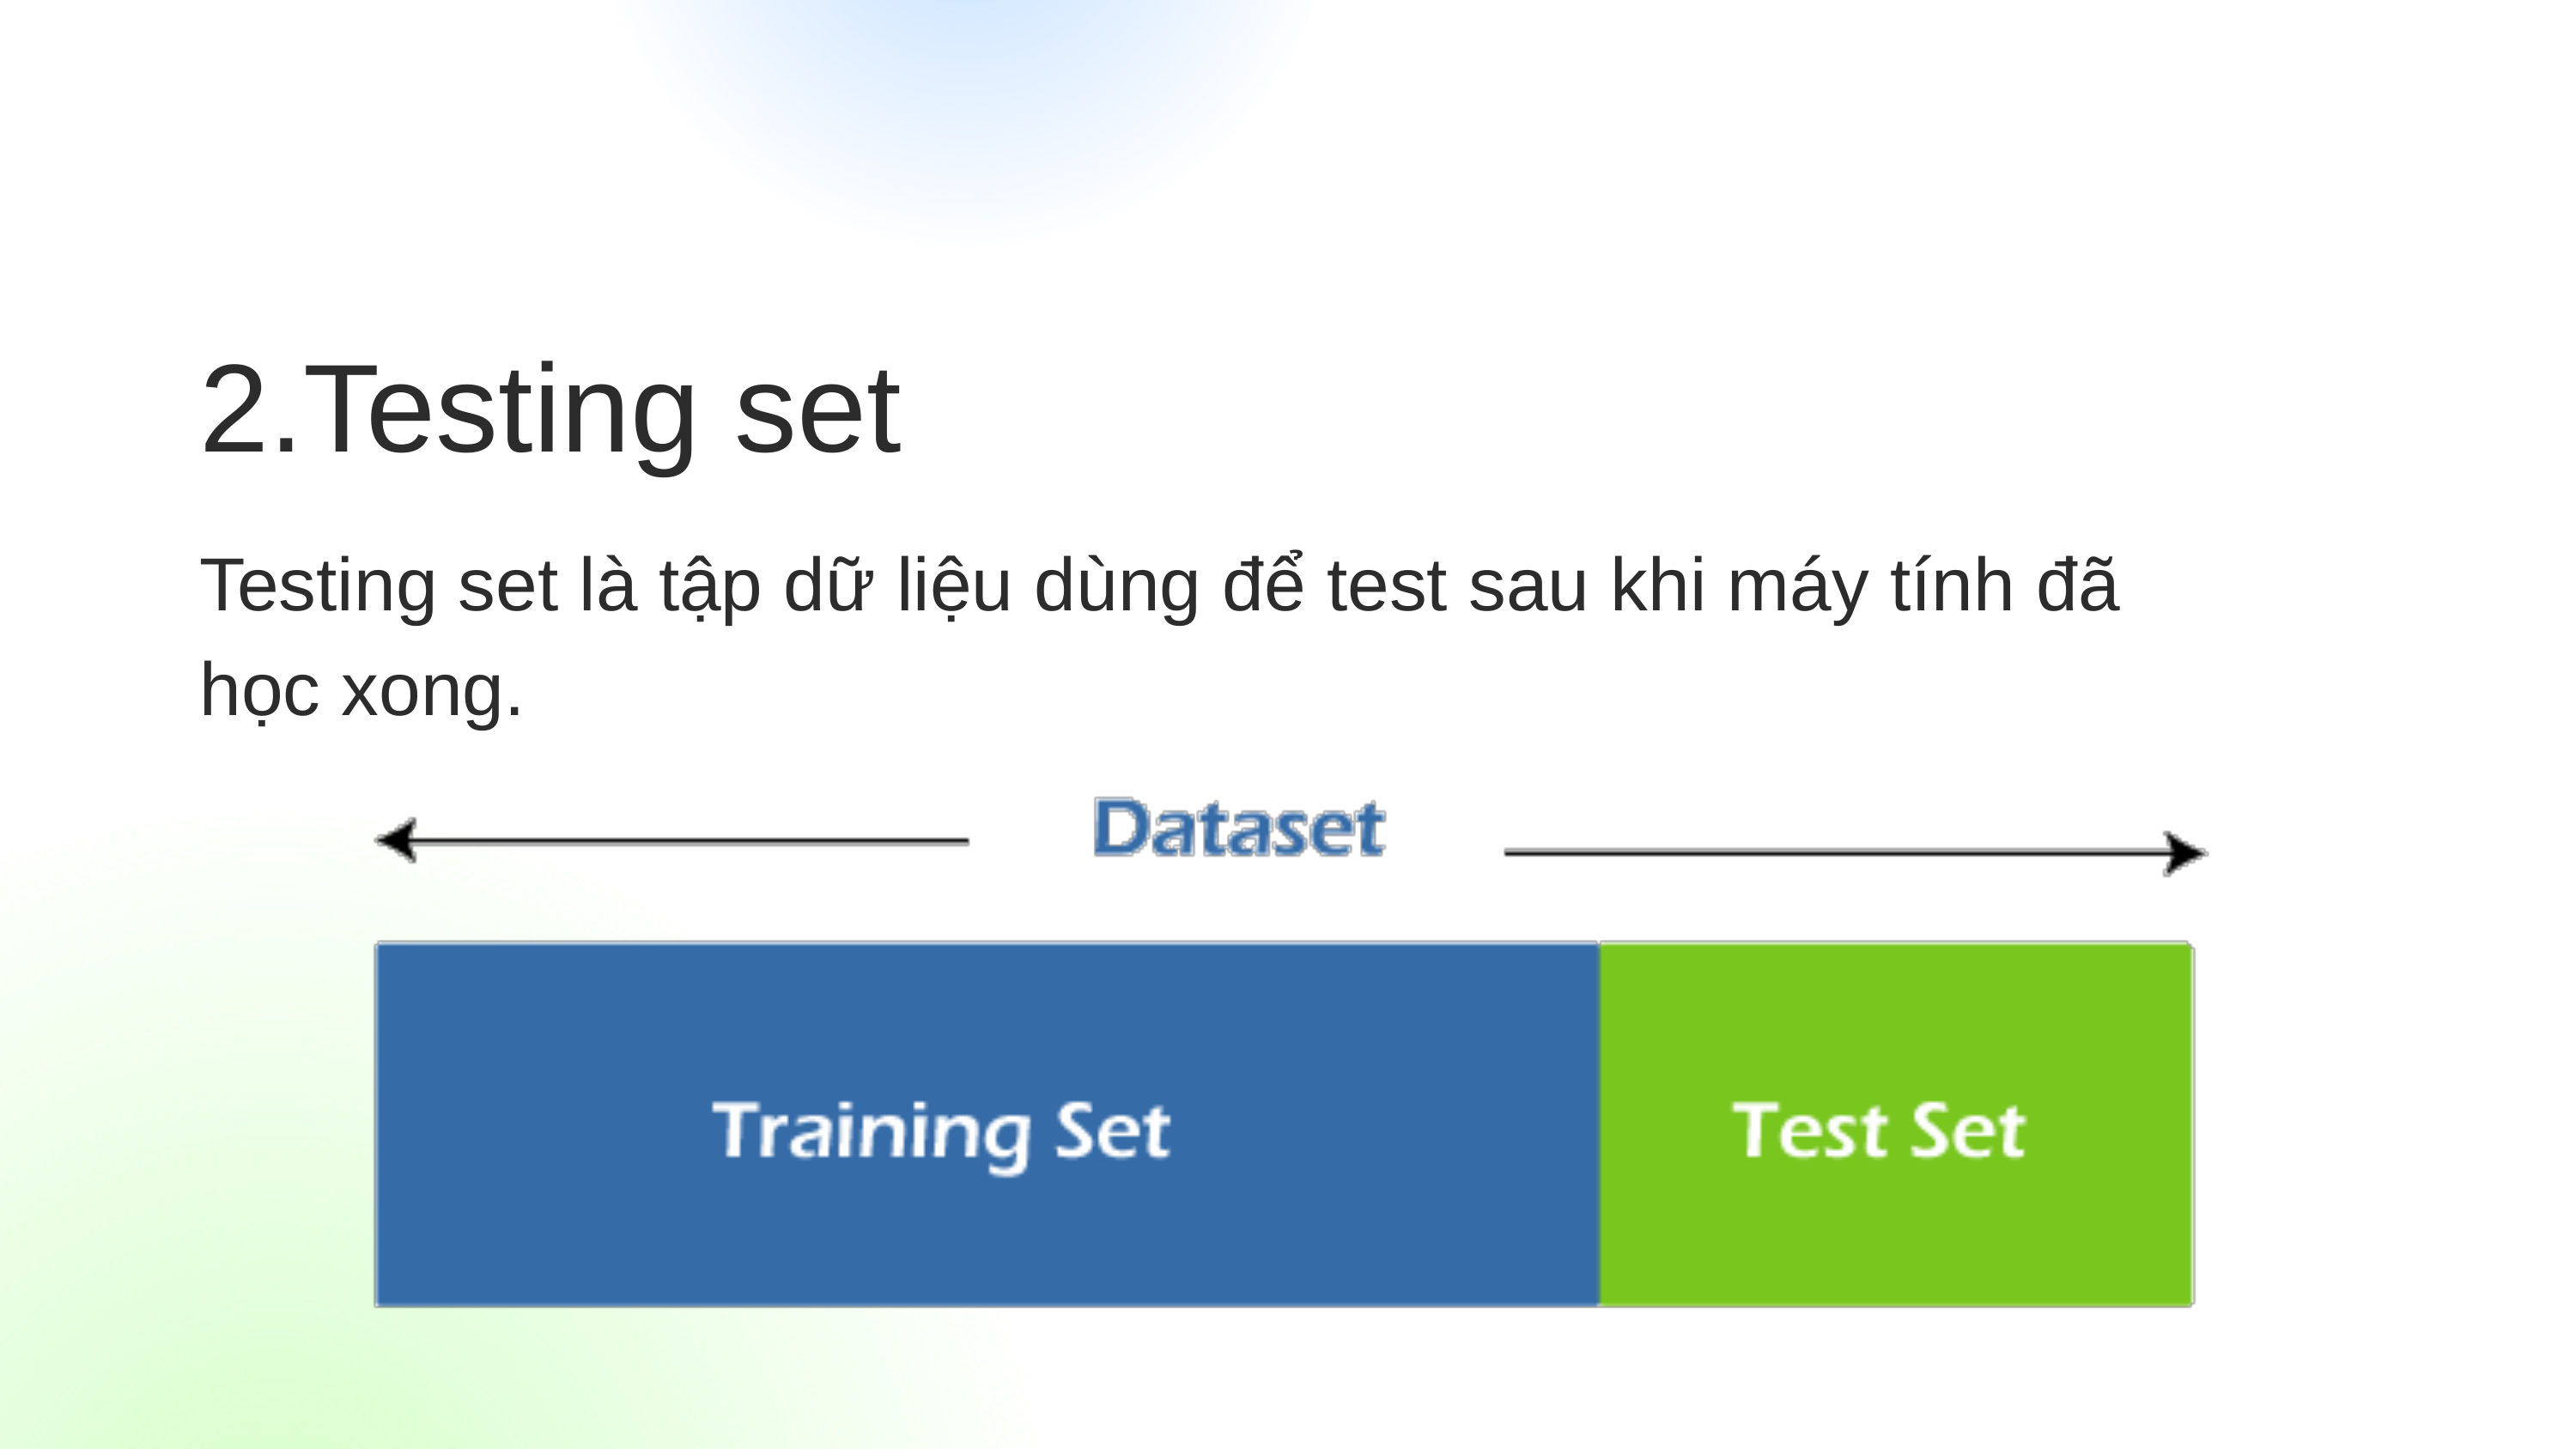

2.Testing set
Testing set là tập dữ liệu dùng để test sau khi máy tính đã học xong.